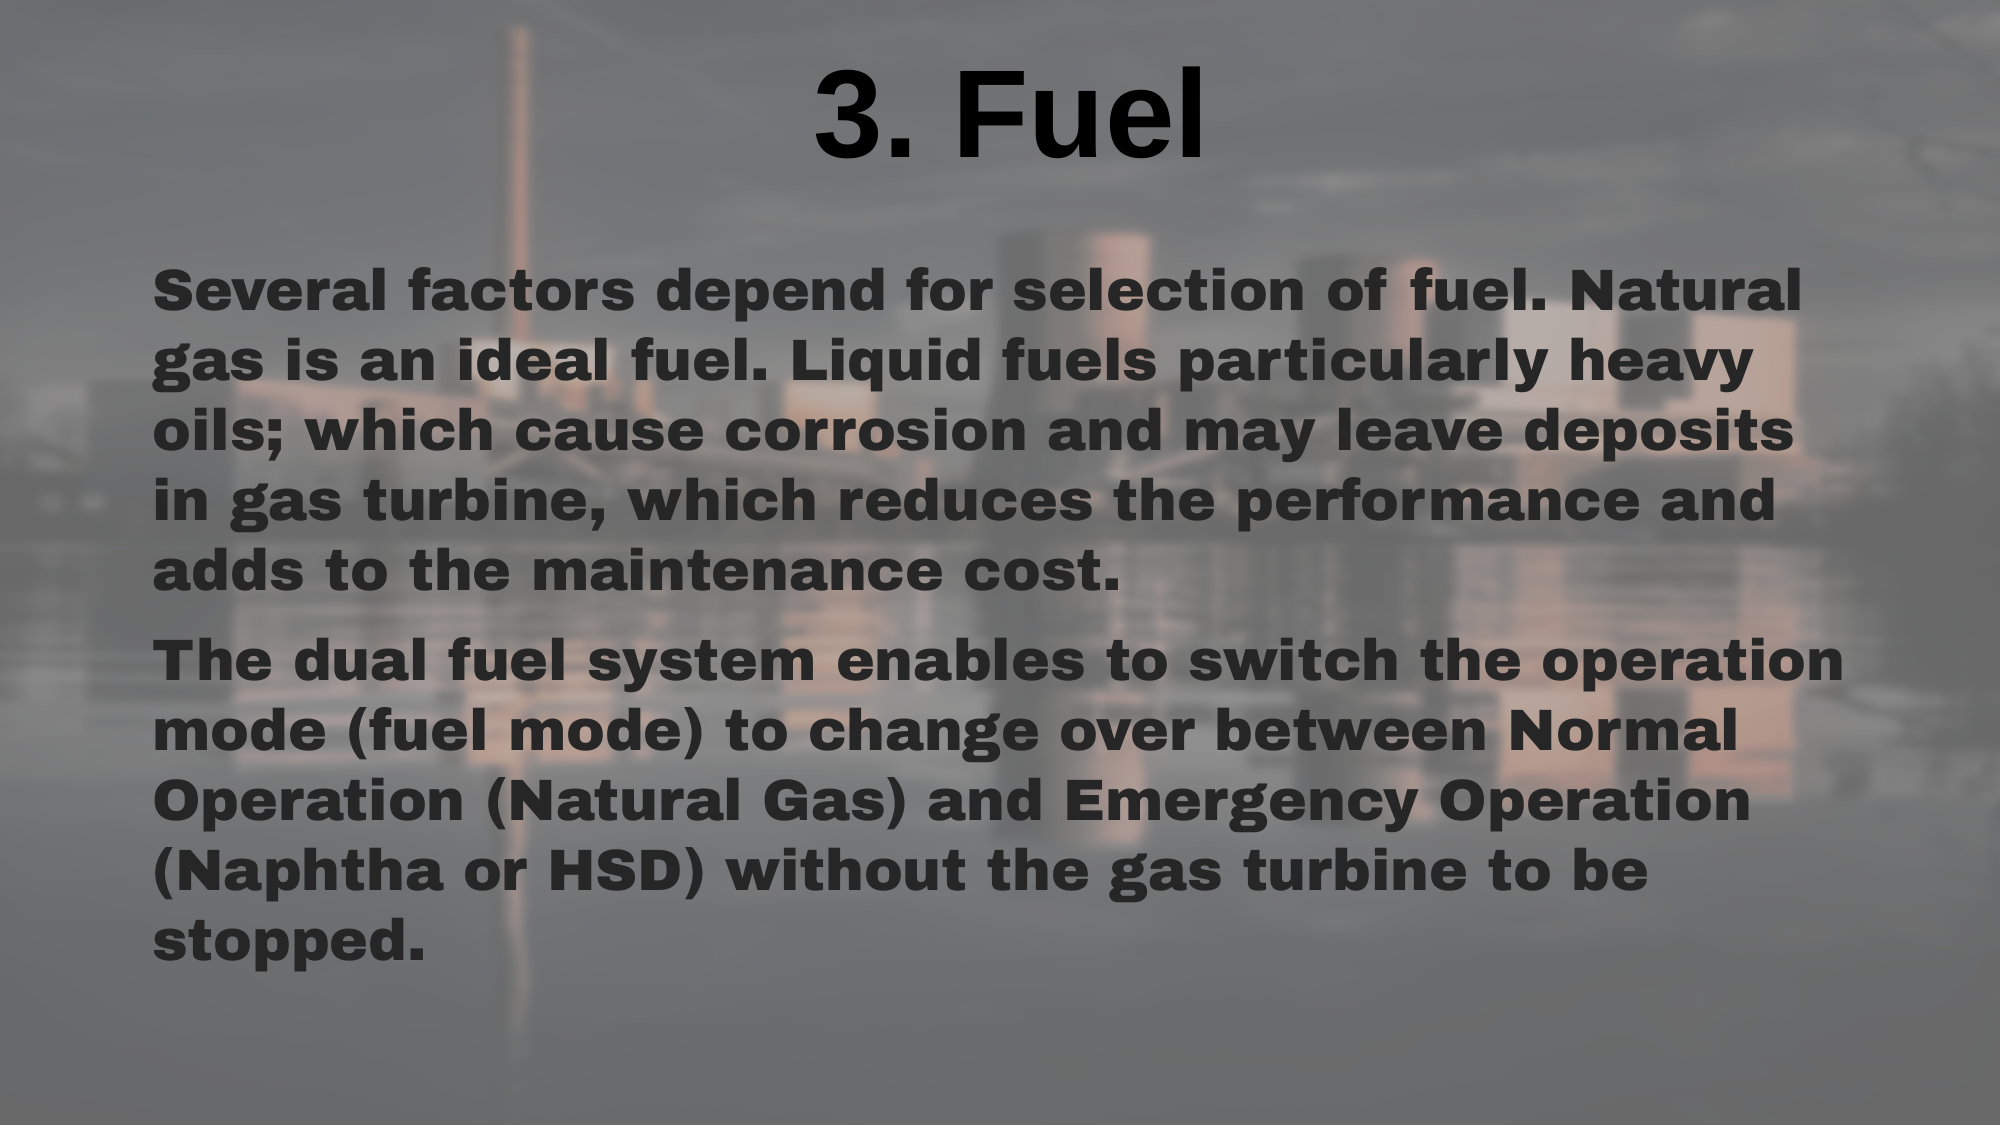

# 3. Fuel
Several factors depend for selection of fuel. Natural gas is an ideal fuel. Liquid fuels particularly heavy oils; which cause corrosion and may leave deposits in gas turbine, which reduces the performance and adds to the maintenance cost.
The dual fuel system enables to switch the operation mode (fuel mode) to change over between Normal Operation (Natural Gas) and Emergency Operation (Naphtha or HSD) without the gas turbine to be stopped.